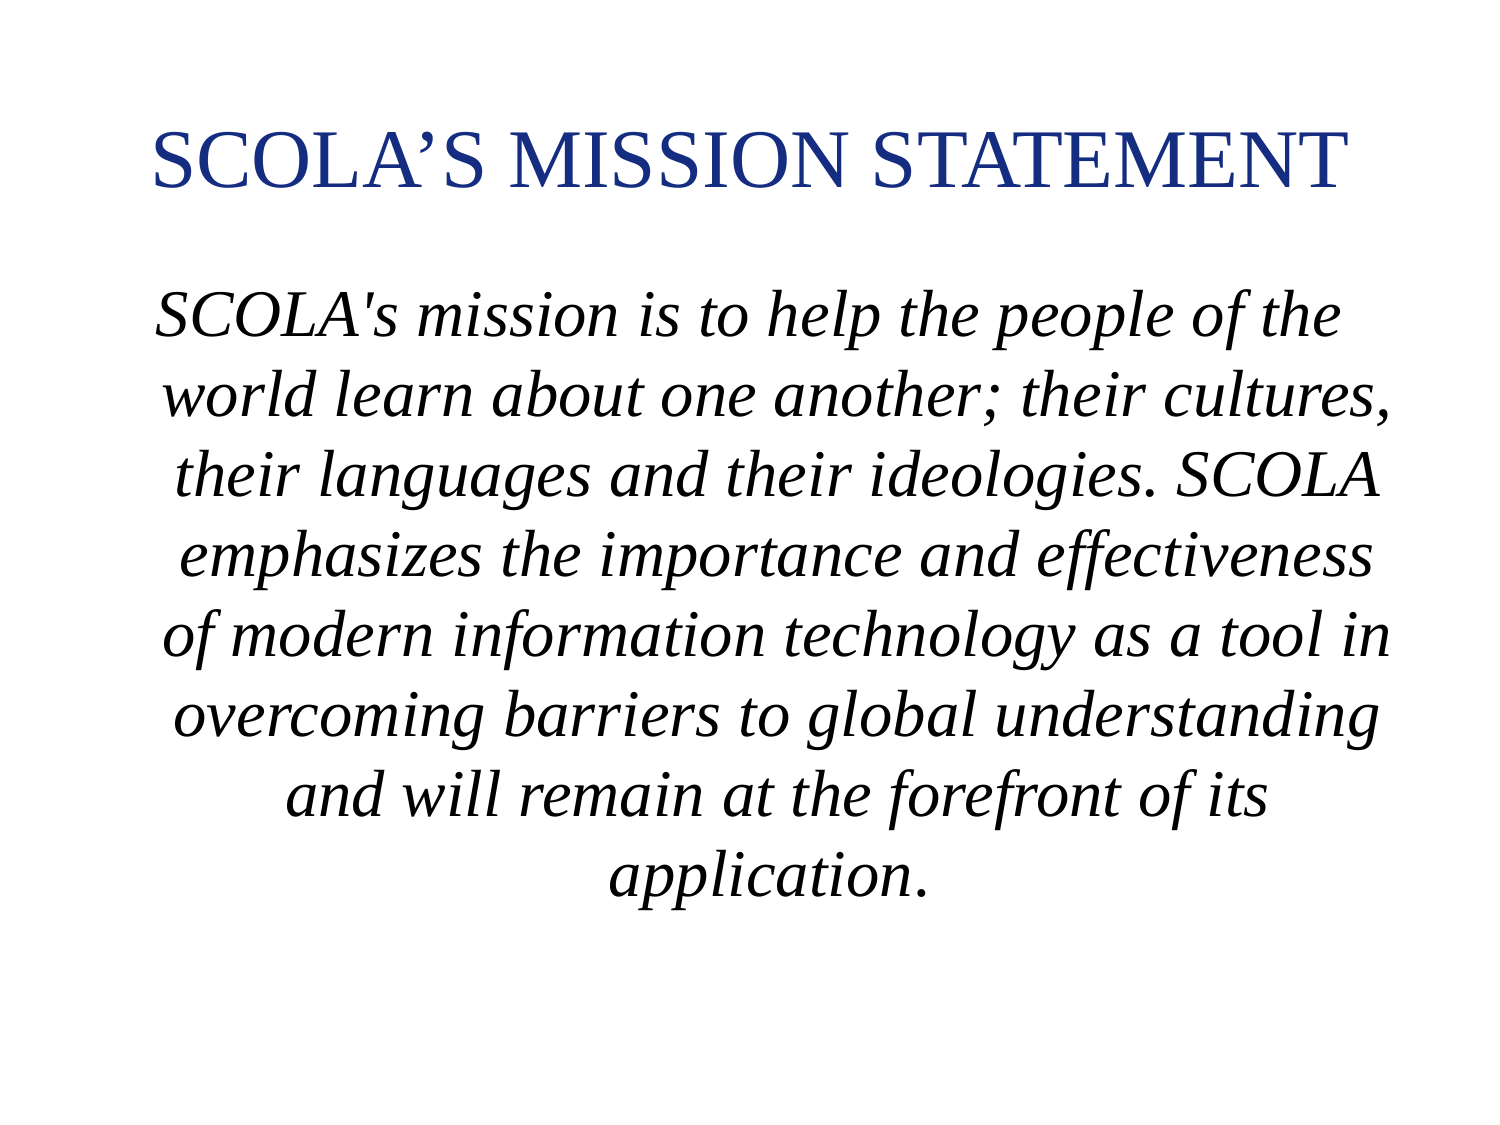

# SCOLA’S MISSION STATEMENT
SCOLA's mission is to help the people of the world learn about one another; their cultures, their languages and their ideologies. SCOLA emphasizes the importance and effectiveness of modern information technology as a tool in overcoming barriers to global understanding and will remain at the forefront of its application.